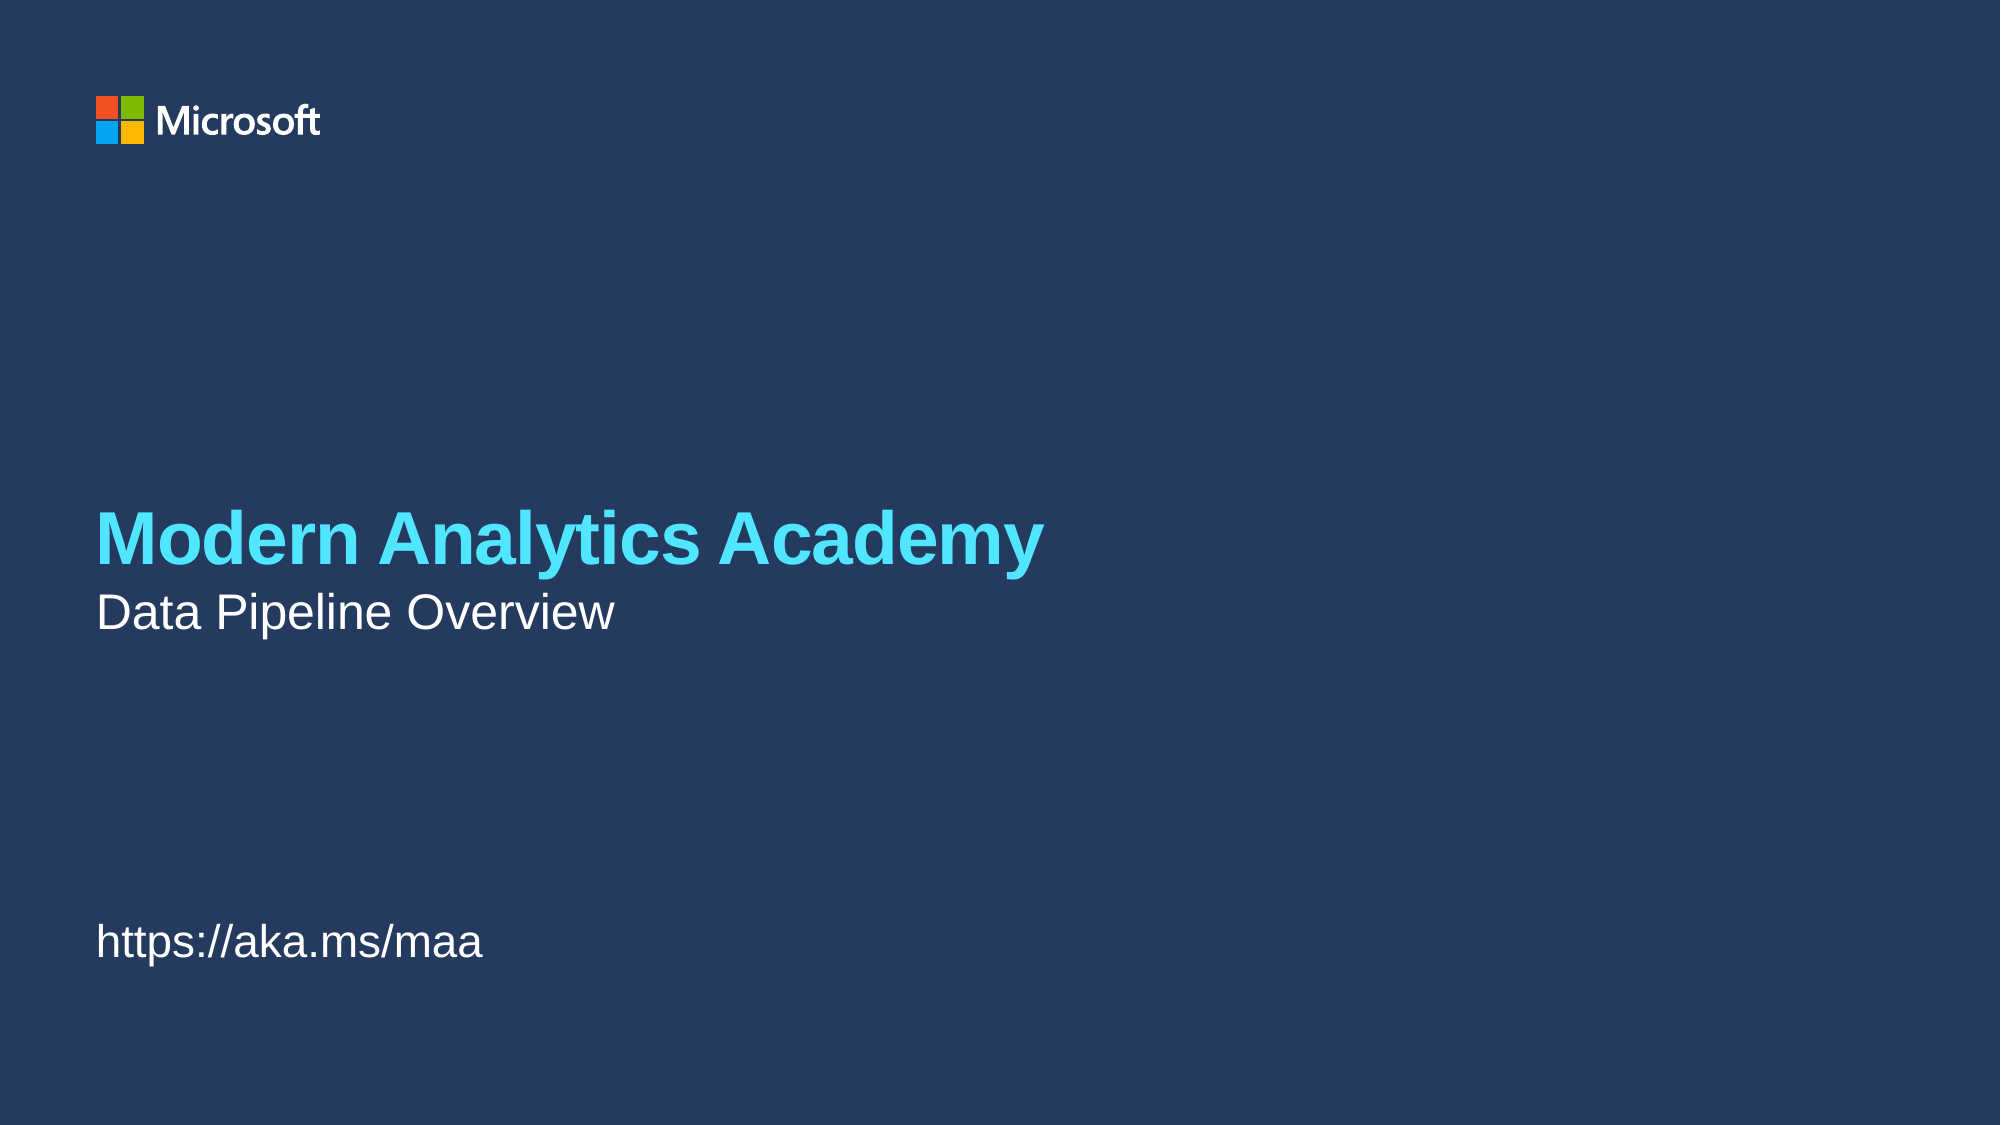

# Modern Analytics Academy
Data Pipeline Overview
https://aka.ms/maa